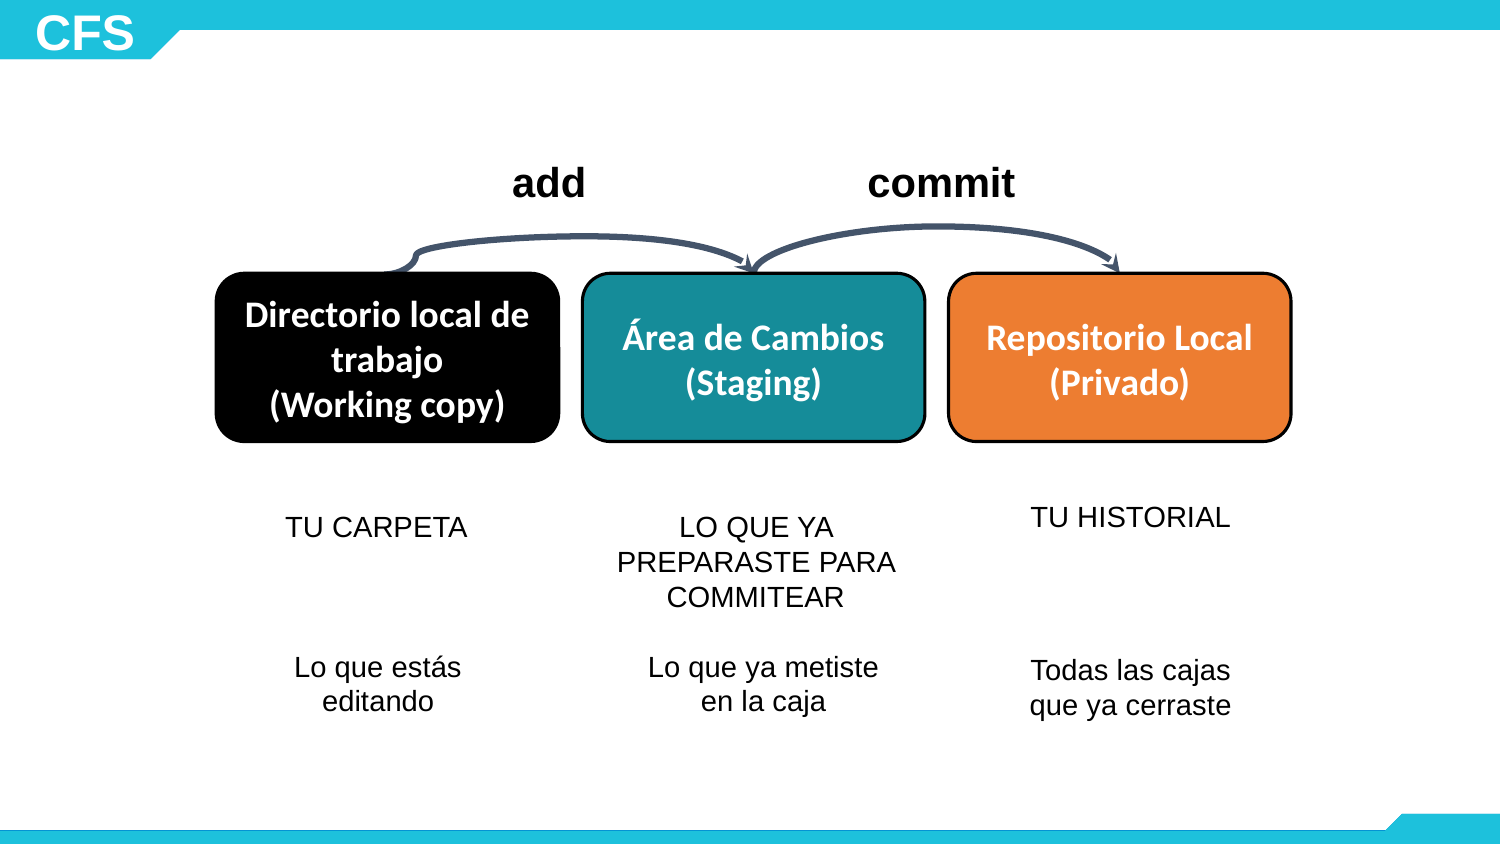

add
commit
Directorio local de trabajo
(Working copy)
Área de Cambios (Staging)
Repositorio Local (Privado)

TU HISTORIAL
TU CARPETA
LO QUE YA PREPARASTE PARA COMMITEAR
Lo que estás editando
Lo que ya metiste en la caja
Todas las cajas que ya cerraste